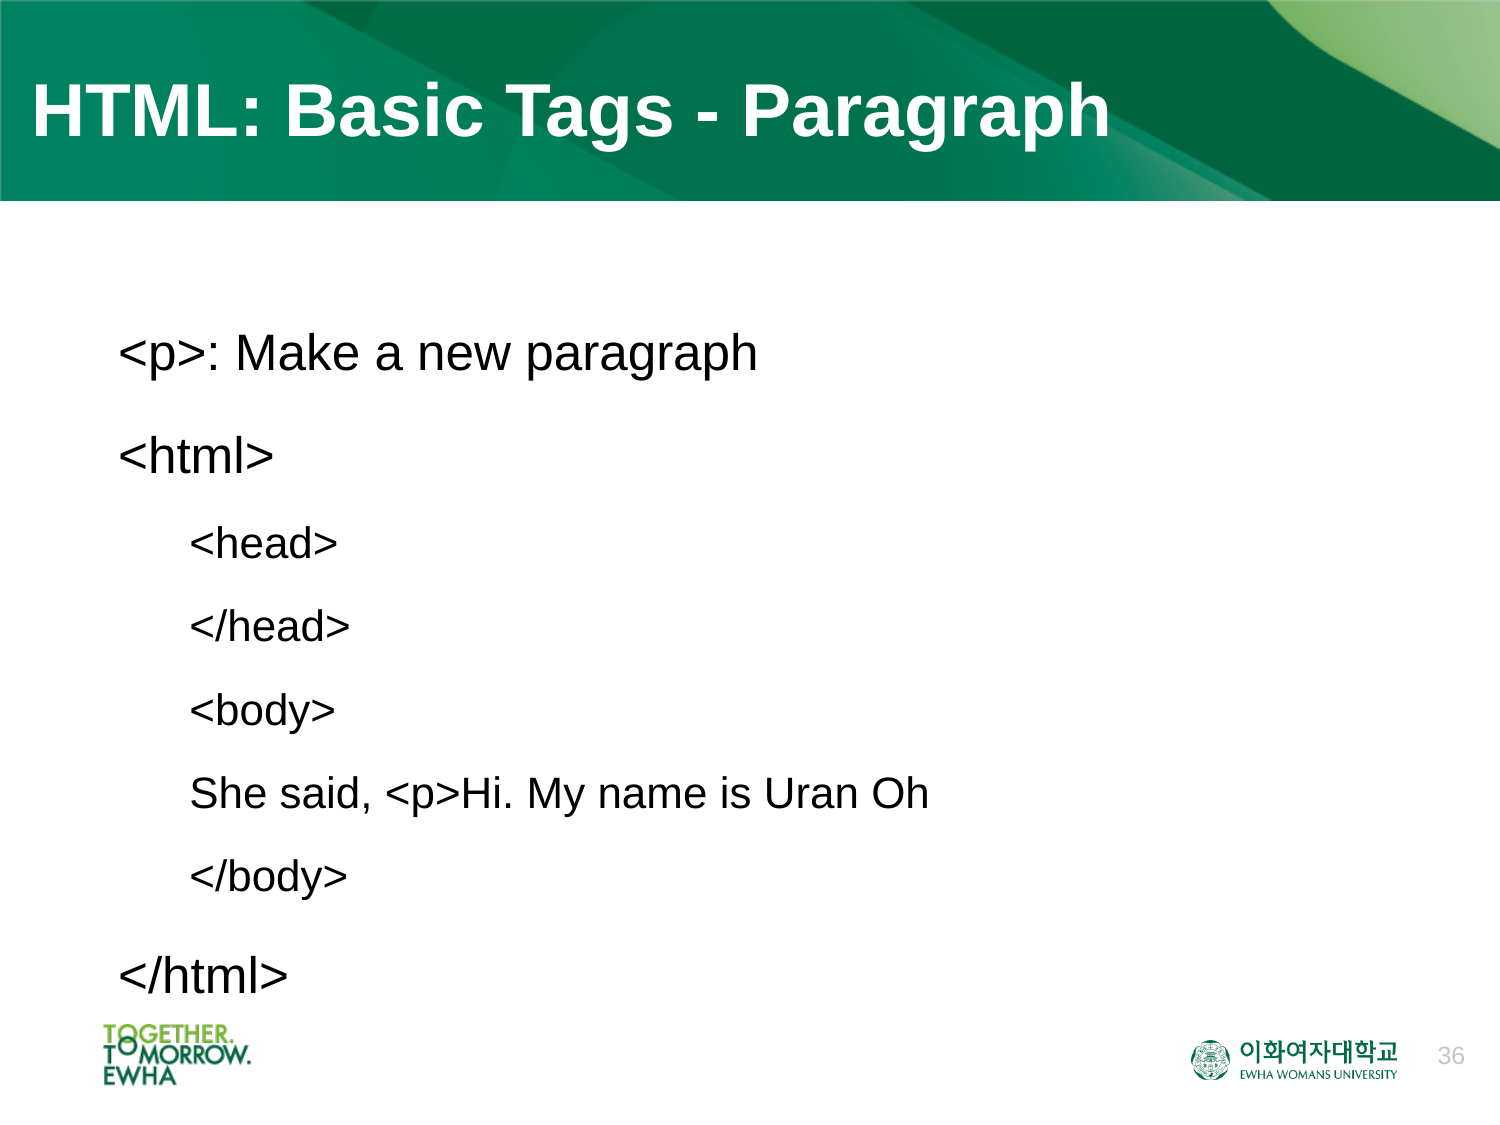

# HTML: Basic Tags - Paragraph
<p>: Make a new paragraph
<html>
<head>
</head>
<body>
	She said, <p>Hi. My name is Uran Oh
</body>
</html>
36